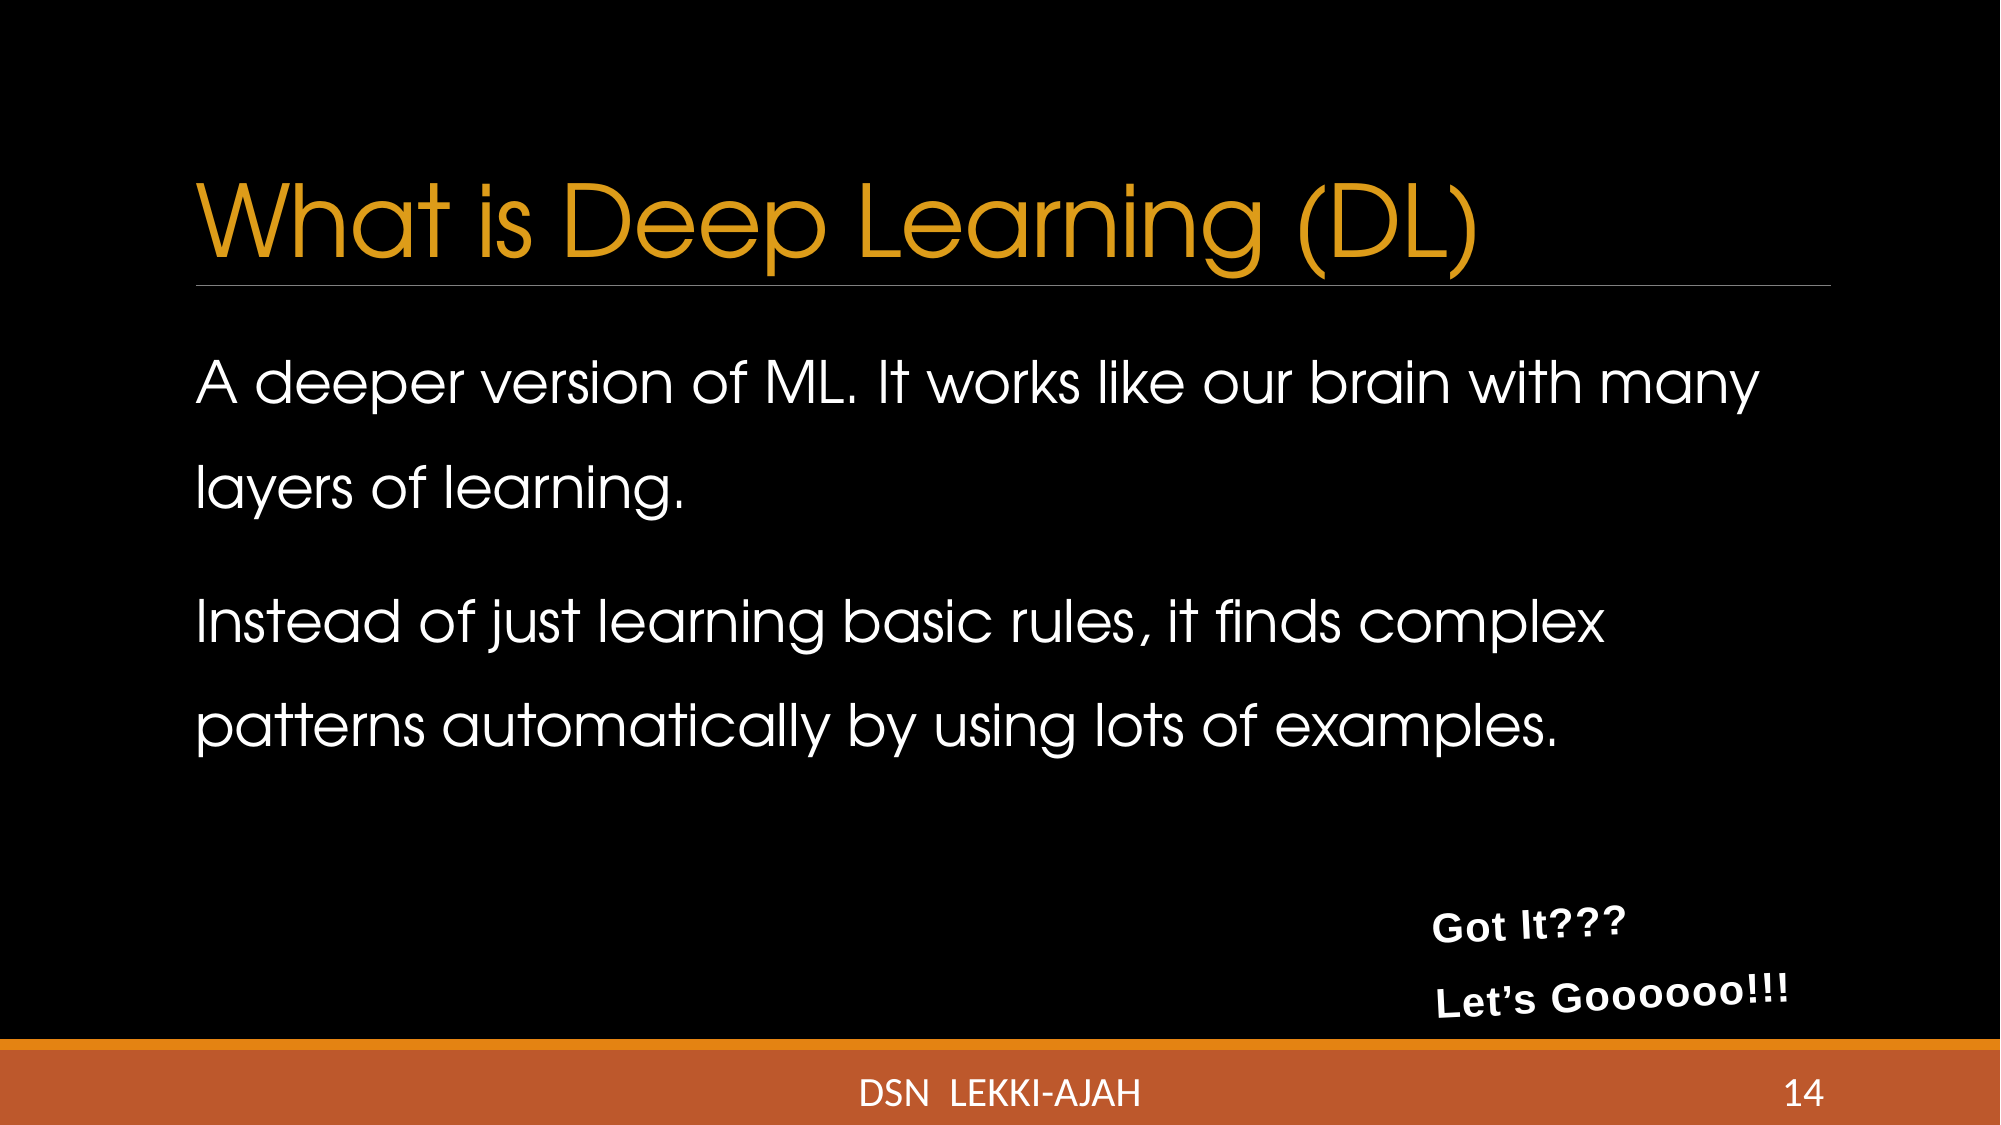

# What is Deep Learning (DL)
A deeper version of ML. It works like our brain with many layers of learning.
Instead of just learning basic rules, it finds complex patterns automatically by using lots of examples.
Got It???
Let’s Goooooo!!!
DSN  LEKKI-AJAH
14